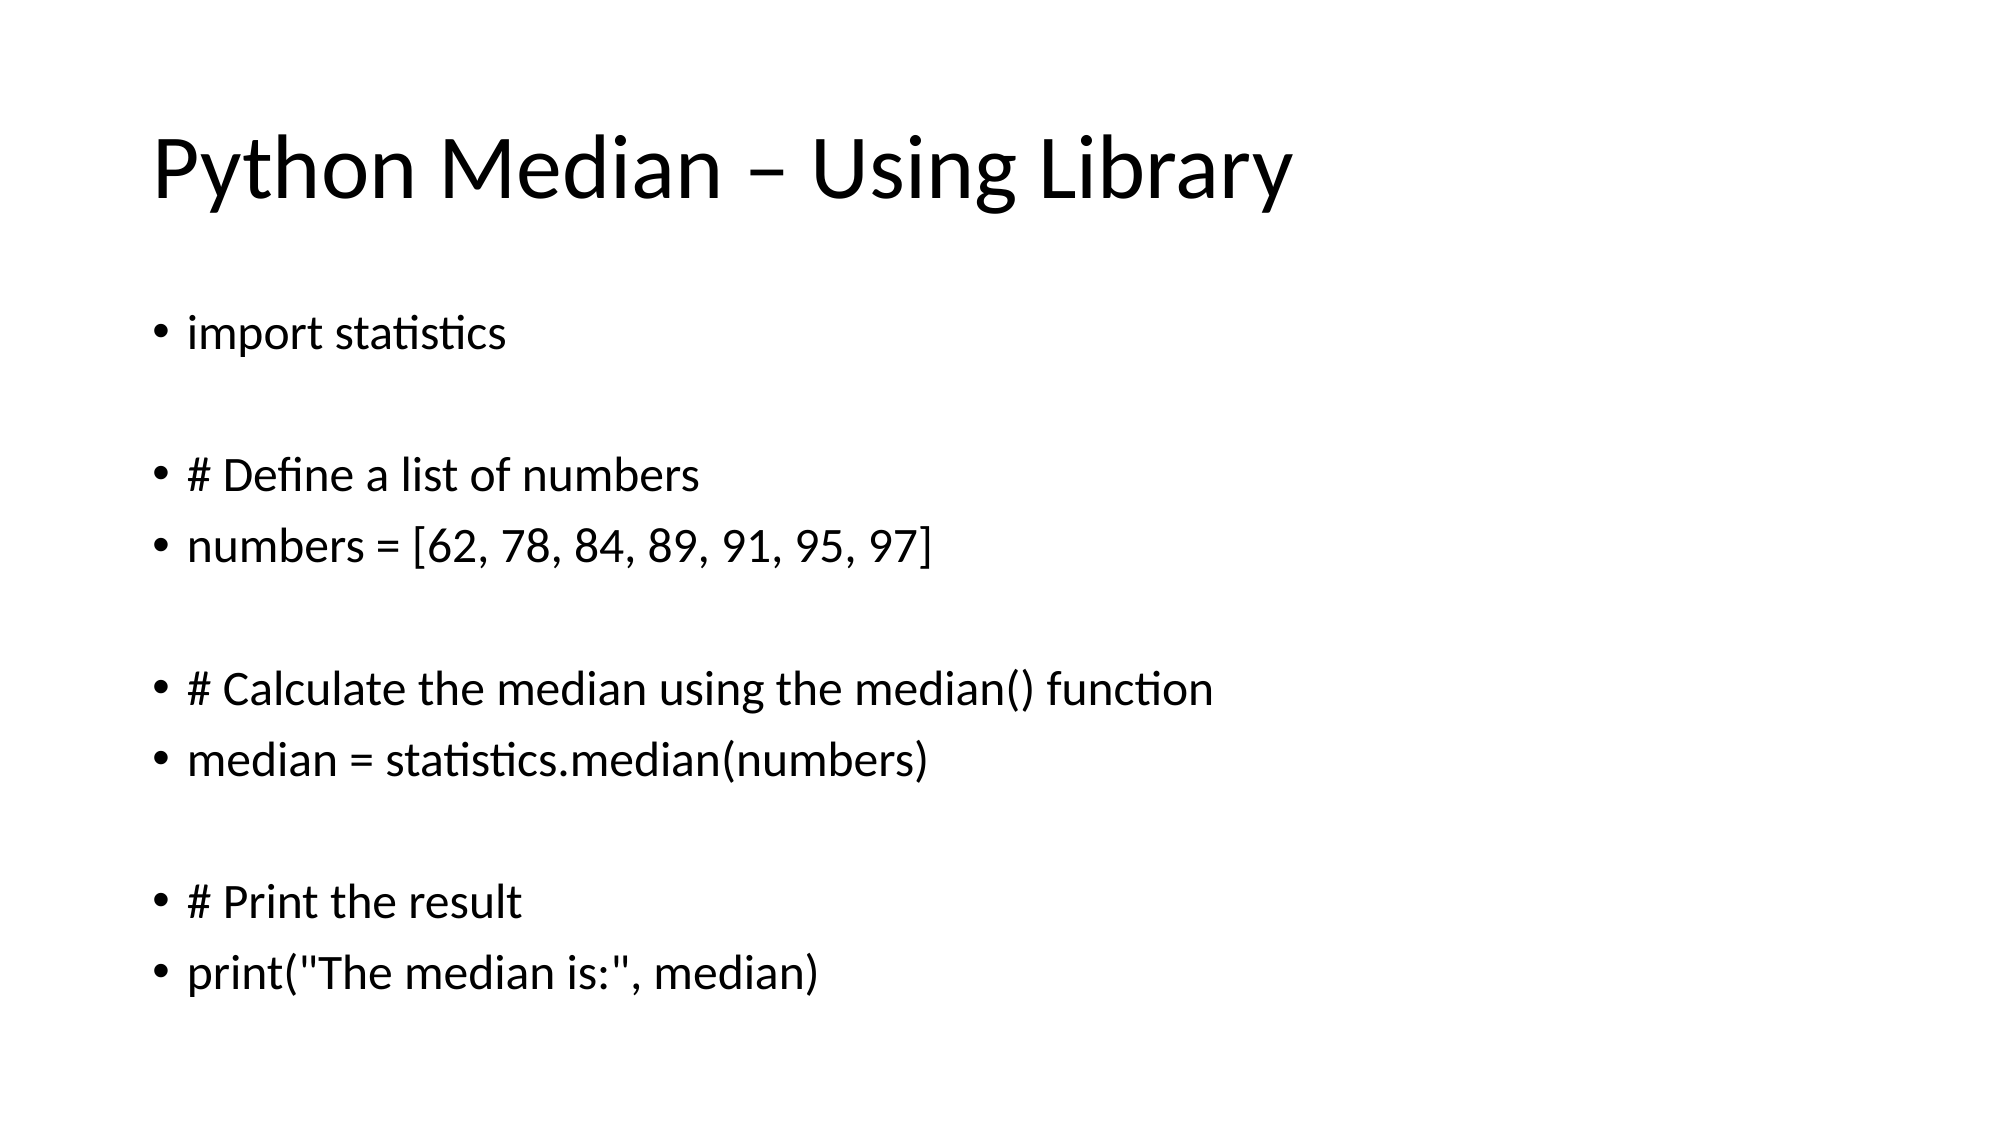

# Python Median – Using Library
import statistics

# Define a list of numbers
numbers = [62, 78, 84, 89, 91, 95, 97]

# Calculate the median using the median() function
median = statistics.median(numbers)

# Print the result
print("The median is:", median)